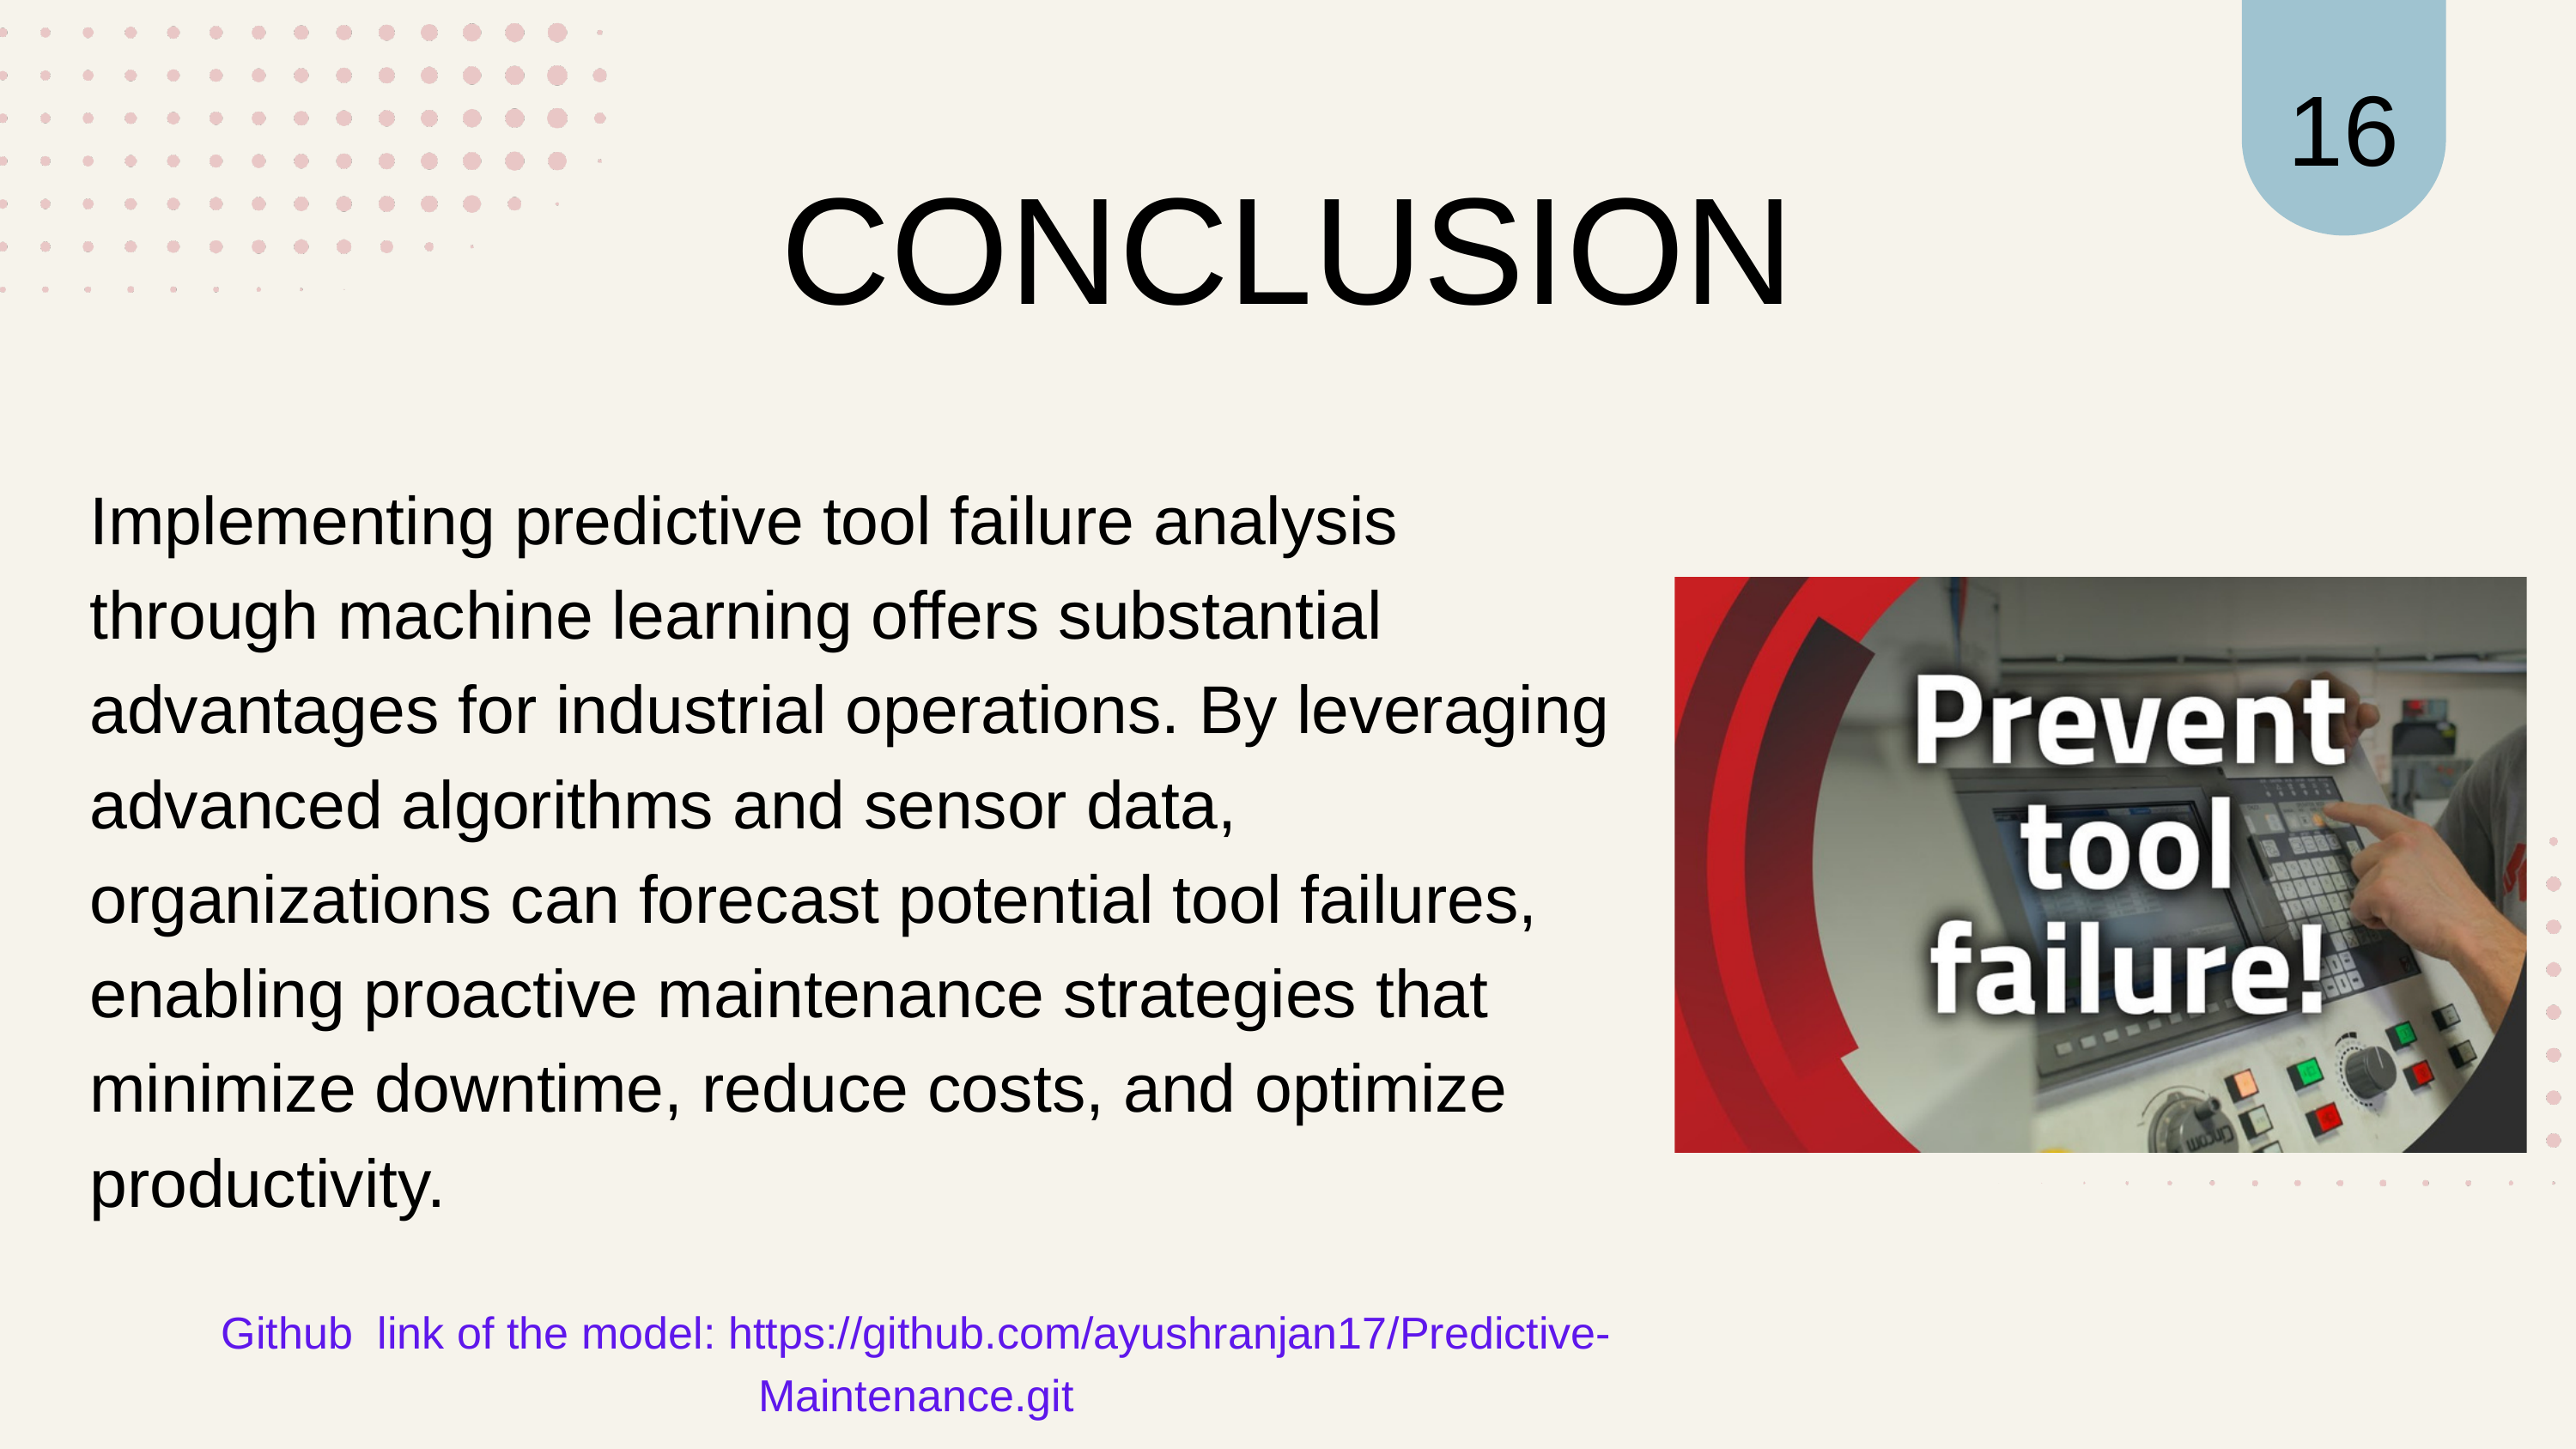

16

CONCLUSION
Implementing predictive tool failure analysis through machine learning offers substantial advantages for industrial operations. By leveraging advanced algorithms and sensor data, organizations can forecast potential tool failures, enabling proactive maintenance strategies that minimize downtime, reduce costs, and optimize productivity.

Github  link of the model: https://github.com/ayushranjan17/Predictive-Maintenance.git